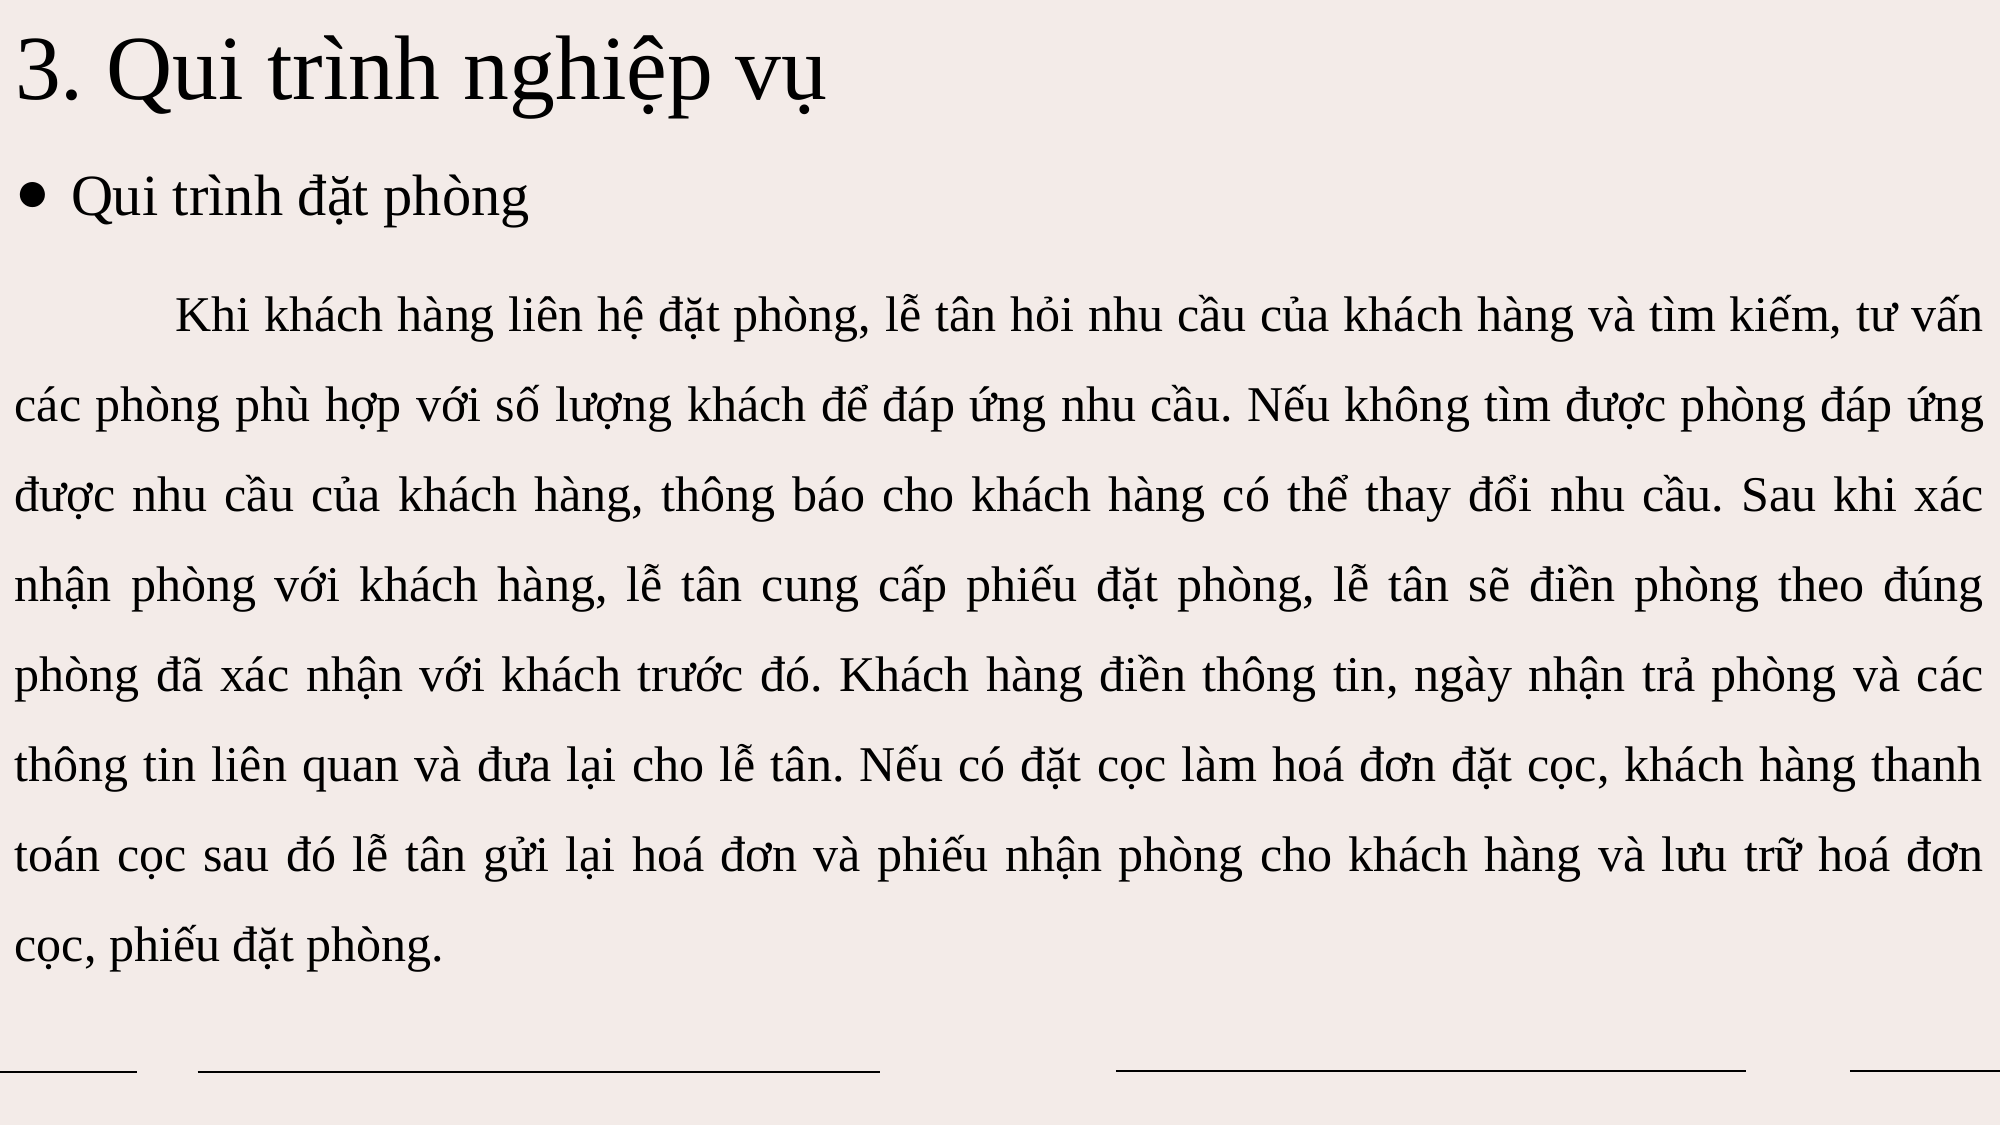

# 3. Qui trình nghiệp vụ
Qui trình đặt phòng
	 Khi khách hàng liên hệ đặt phòng, lễ tân hỏi nhu cầu của khách hàng và tìm kiếm, tư vấn các phòng phù hợp với số lượng khách để đáp ứng nhu cầu. Nếu không tìm được phòng đáp ứng được nhu cầu của khách hàng, thông báo cho khách hàng có thể thay đổi nhu cầu. Sau khi xác nhận phòng với khách hàng, lễ tân cung cấp phiếu đặt phòng, lễ tân sẽ điền phòng theo đúng phòng đã xác nhận với khách trước đó. Khách hàng điền thông tin, ngày nhận trả phòng và các thông tin liên quan và đưa lại cho lễ tân. Nếu có đặt cọc làm hoá đơn đặt cọc, khách hàng thanh toán cọc sau đó lễ tân gửi lại hoá đơn và phiếu nhận phòng cho khách hàng và lưu trữ hoá đơn cọc, phiếu đặt phòng.